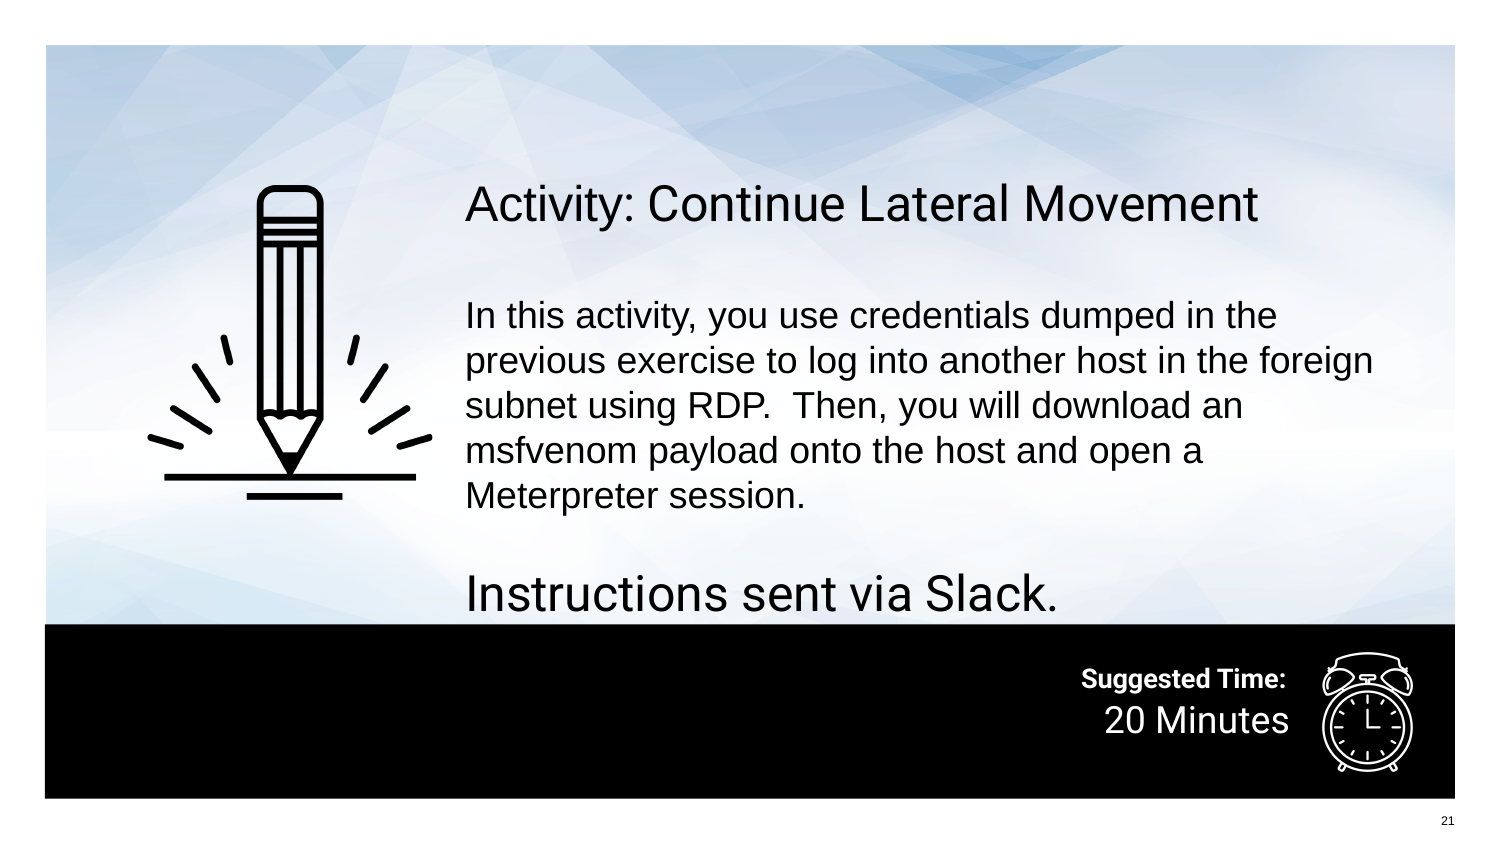

Activity: Continue Lateral Movement

In this activity, you use credentials dumped in the previous exercise to log into another host in the foreign subnet using RDP.  Then, you will download an msfvenom payload onto the host and open a Meterpreter session.

Instructions sent via Slack.
# 20 Minutes

21